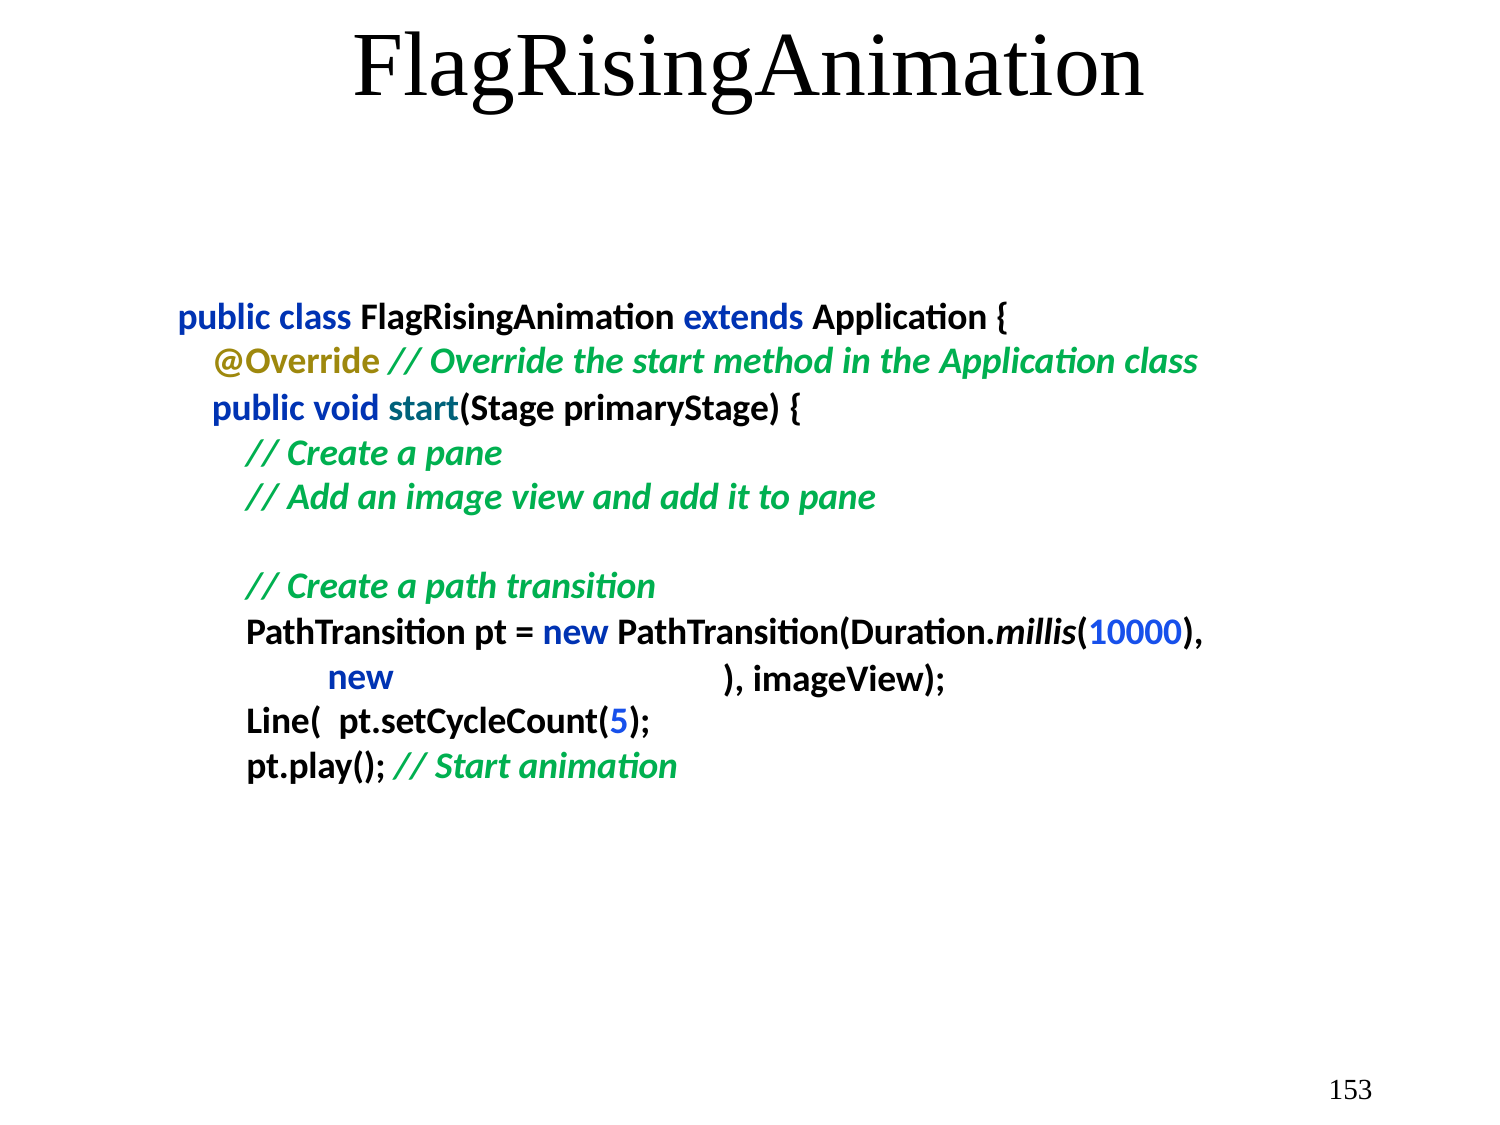

# FlagRisingAnimation
public class FlagRisingAnimation extends Application {
@Override // Override the start method in the Application class
public void start(Stage primaryStage) {
// Create a pane
// Add an image view and add it to pane

// Create a path transition
PathTransition pt = new PathTransition(Duration.millis(10000),
new Line(  pt.setCycleCount(5);  pt.play(); // Start animation
), imageView);
153